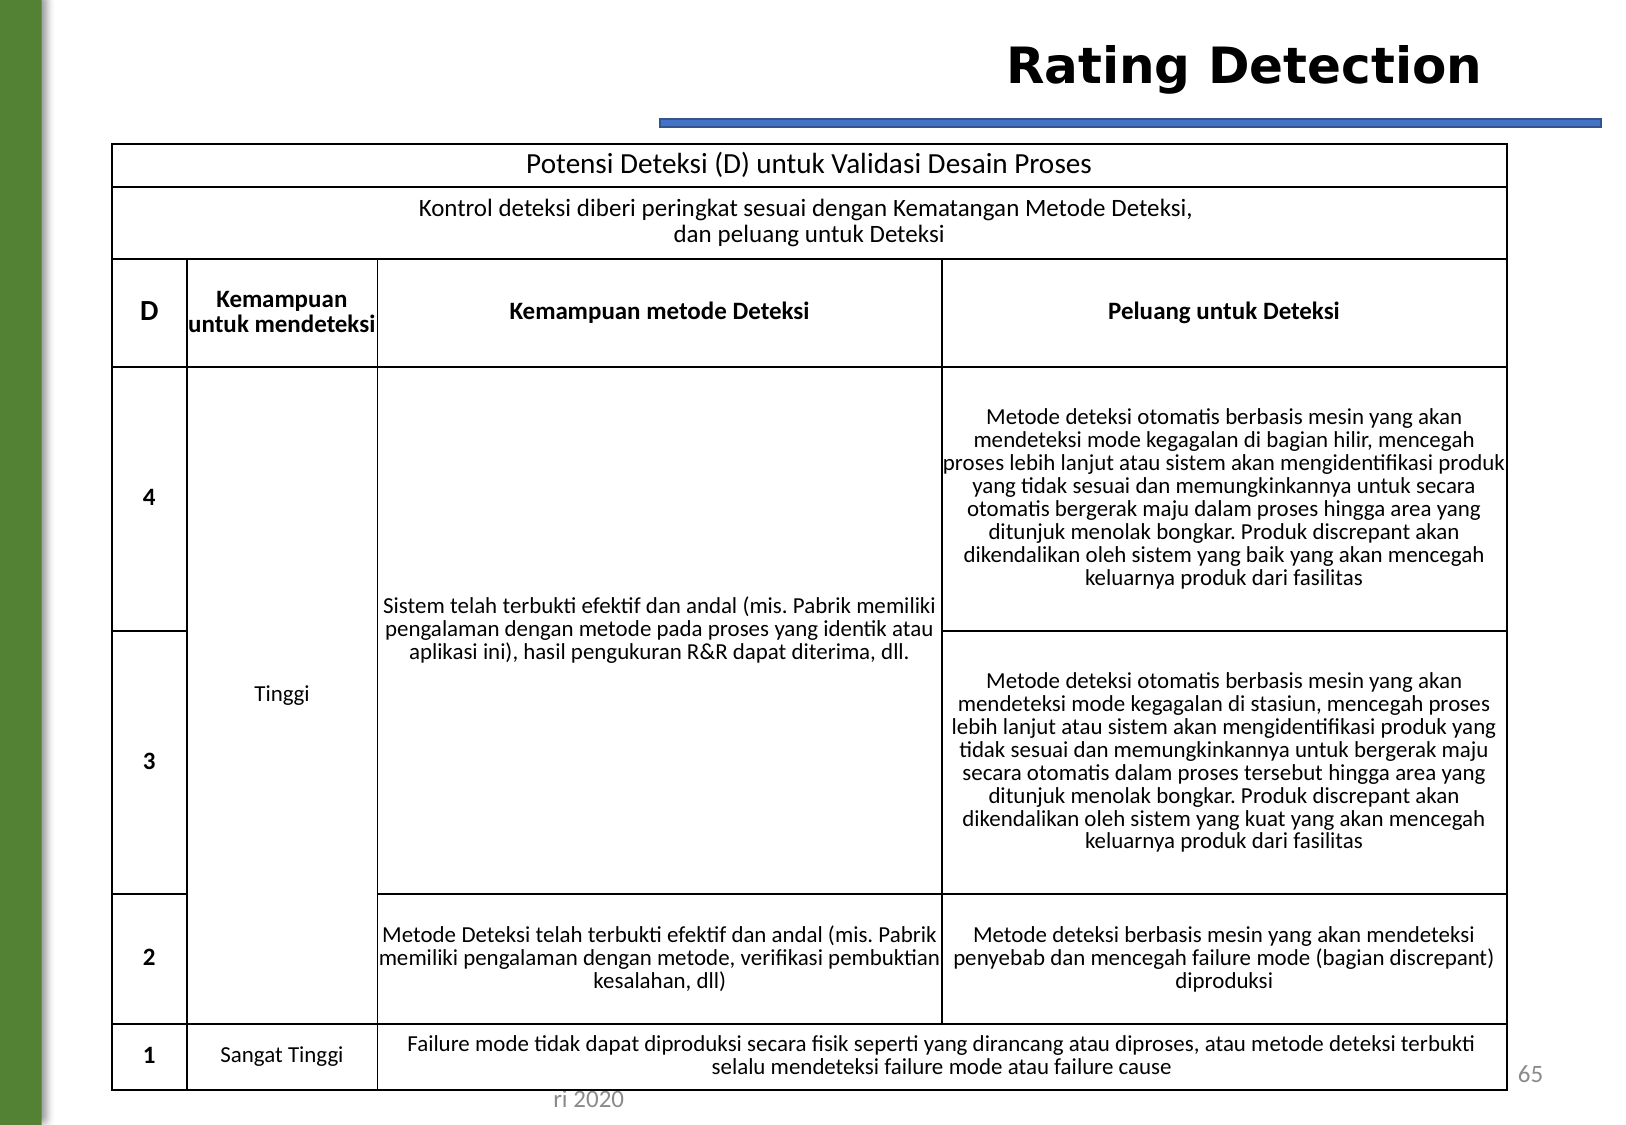

Rating Detection

| Potensi Deteksi (D) untuk Validasi Desain Proses |  |  |  |
| --- | --- | --- | --- |
| Kontrol deteksi diberi peringkat sesuai dengan Kematangan Metode Deteksi, dan peluang untuk Deteksi |  |  |  |
| D | Kemampuan untuk mendeteksi | Kemampuan metode Deteksi | Peluang untuk Deteksi |
| 4 | Tinggi | Sistem telah terbukti efektif dan andal (mis. Pabrik memiliki pengalaman dengan metode pada proses yang identik atau aplikasi ini), hasil pengukuran R&R dapat diterima, dll. | Metode deteksi otomatis berbasis mesin yang akan mendeteksi mode kegagalan di bagian hilir, mencegah proses lebih lanjut atau sistem akan mengidentifikasi produk yang tidak sesuai dan memungkinkannya untuk secara otomatis bergerak maju dalam proses hingga area yang ditunjuk menolak bongkar. Produk discrepant akan dikendalikan oleh sistem yang baik yang akan mencegah keluarnya produk dari fasilitas |
| 3 |  |  | Metode deteksi otomatis berbasis mesin yang akan mendeteksi mode kegagalan di stasiun, mencegah proses lebih lanjut atau sistem akan mengidentifikasi produk yang tidak sesuai dan memungkinkannya untuk bergerak maju secara otomatis dalam proses tersebut hingga area yang ditunjuk menolak bongkar. Produk discrepant akan dikendalikan oleh sistem yang kuat yang akan mencegah keluarnya produk dari fasilitas |
| 2 |  | Metode Deteksi telah terbukti efektif dan andal (mis. Pabrik memiliki pengalaman dengan metode, verifikasi pembuktian kesalahan, dll) | Metode deteksi berbasis mesin yang akan mendeteksi penyebab dan mencegah failure mode (bagian discrepant) diproduksi |
| 1 | Sangat Tinggi | Failure mode tidak dapat diproduksi secara fisik seperti yang dirancang atau diproses, atau metode deteksi terbukti selalu mendeteksi failure mode atau failure cause |  |
FMEA , 0 Rev 04 (c)Copyrignt, Sentral Sistem Januari 2020
65